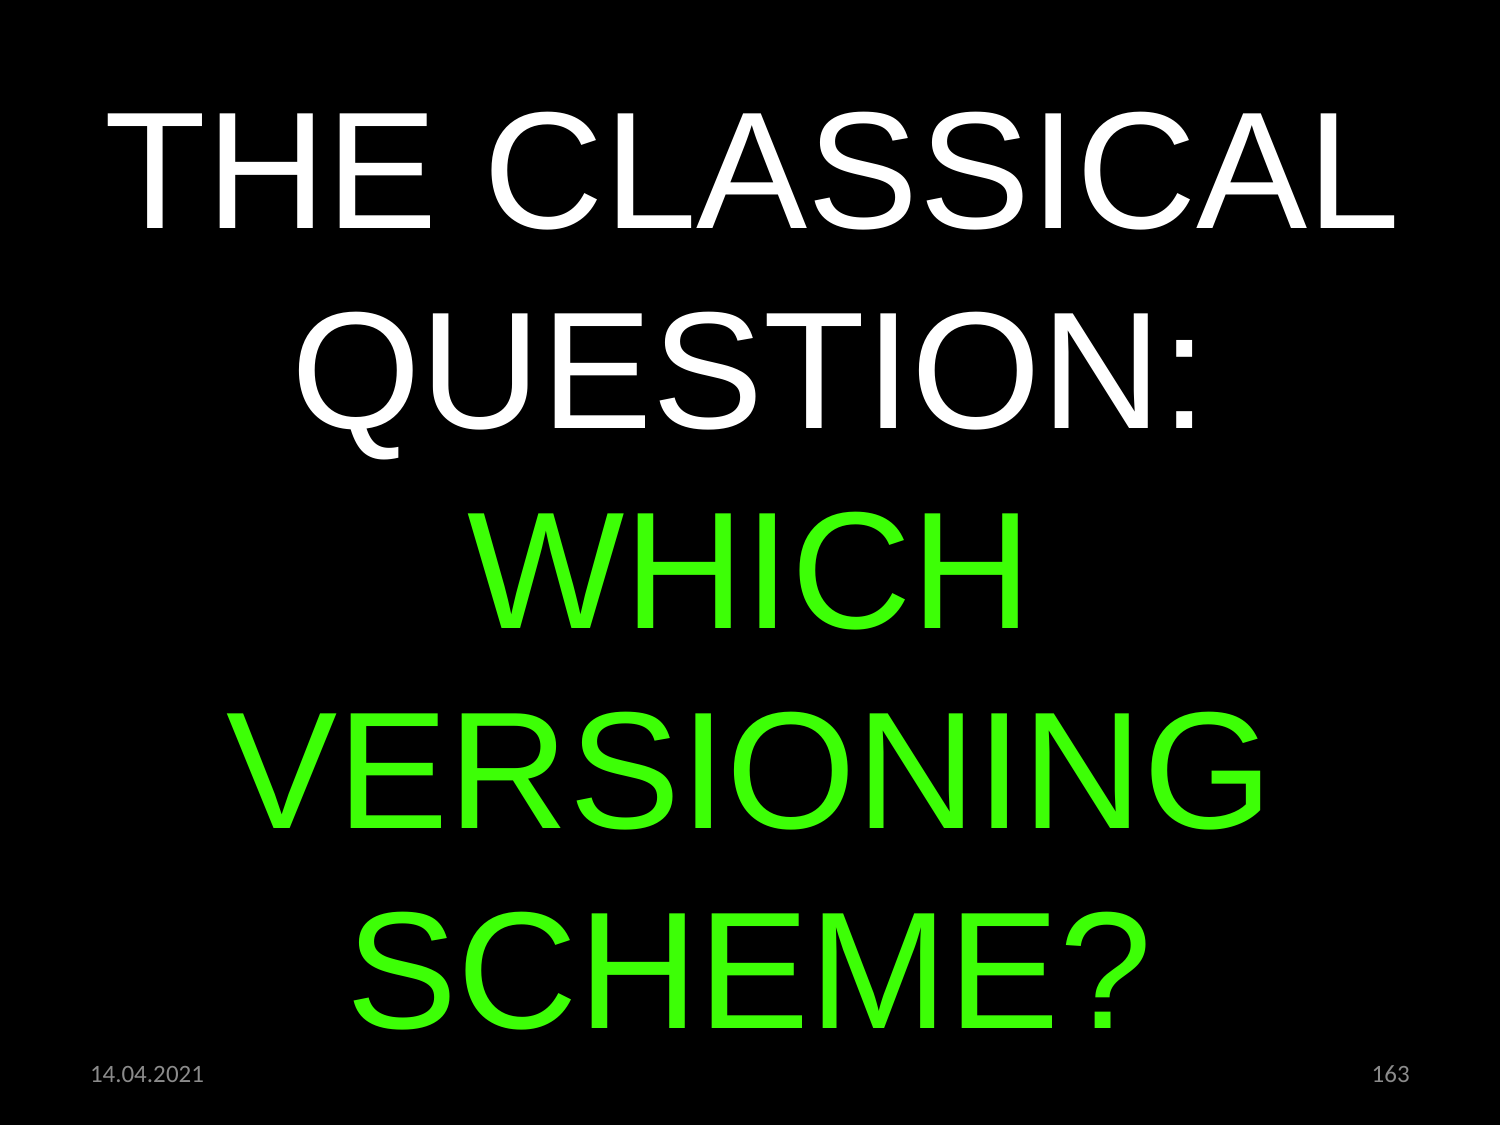

THE CLASSICAL QUESTION: WHICH VERSIONING SCHEME?
14.04.2021
163